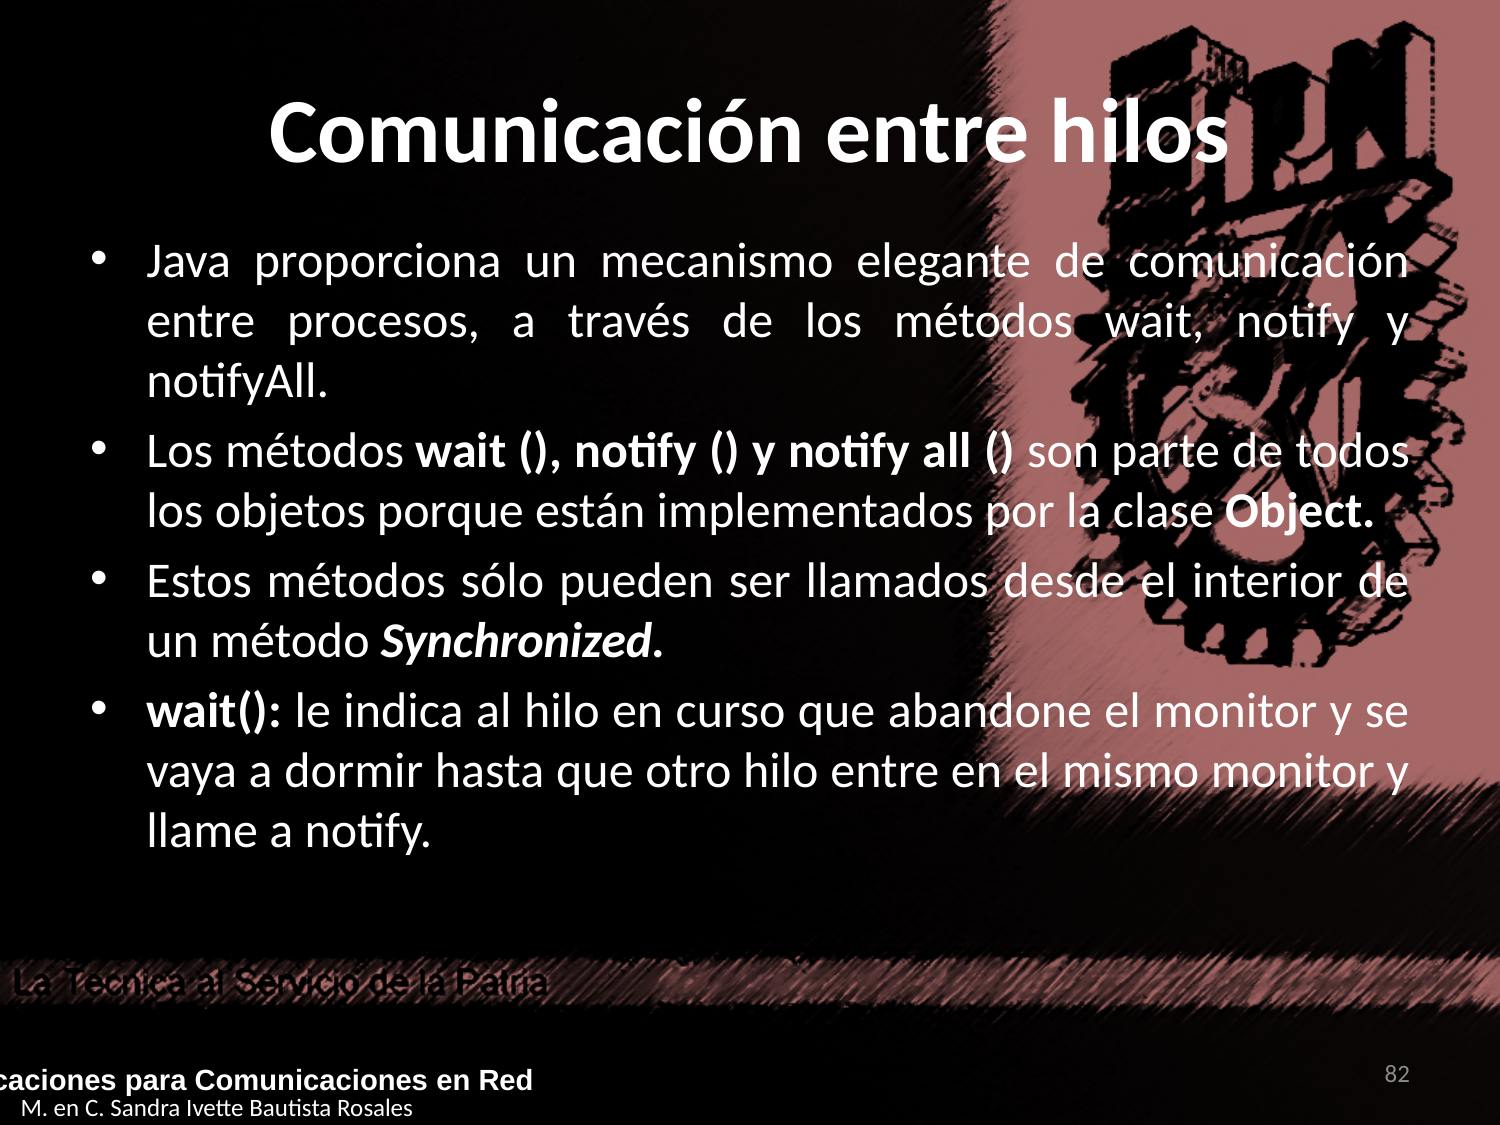

# Comunicación entre hilos
Java proporciona un mecanismo elegante de comunicación entre procesos, a través de los métodos wait, notify y notifyAll.
Los métodos wait (), notify () y notify all () son parte de todos los objetos porque están implementados por la clase Object.
Estos métodos sólo pueden ser llamados desde el interior de un método Synchronized.
wait(): le indica al hilo en curso que abandone el monitor y se vaya a dormir hasta que otro hilo entre en el mismo monitor y llame a notify.

82
Aplicaciones para Comunicaciones en Red
M. en C. Sandra Ivette Bautista Rosales